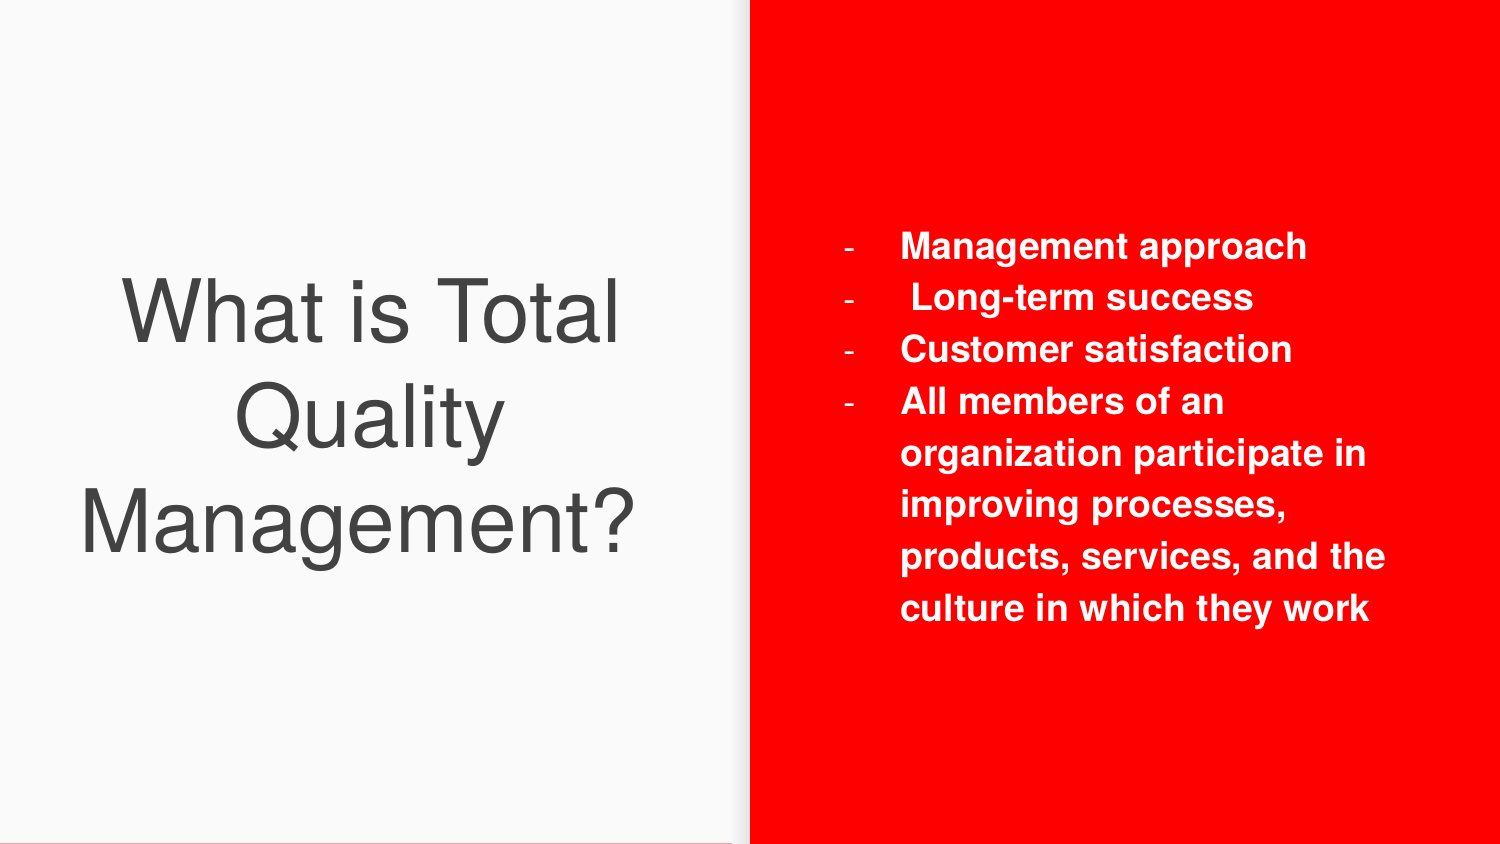

Management approach
 Long-term success
Customer satisfaction
All members of an organization participate in improving processes, products, services, and the culture in which they work
# What is Total Quality Management?